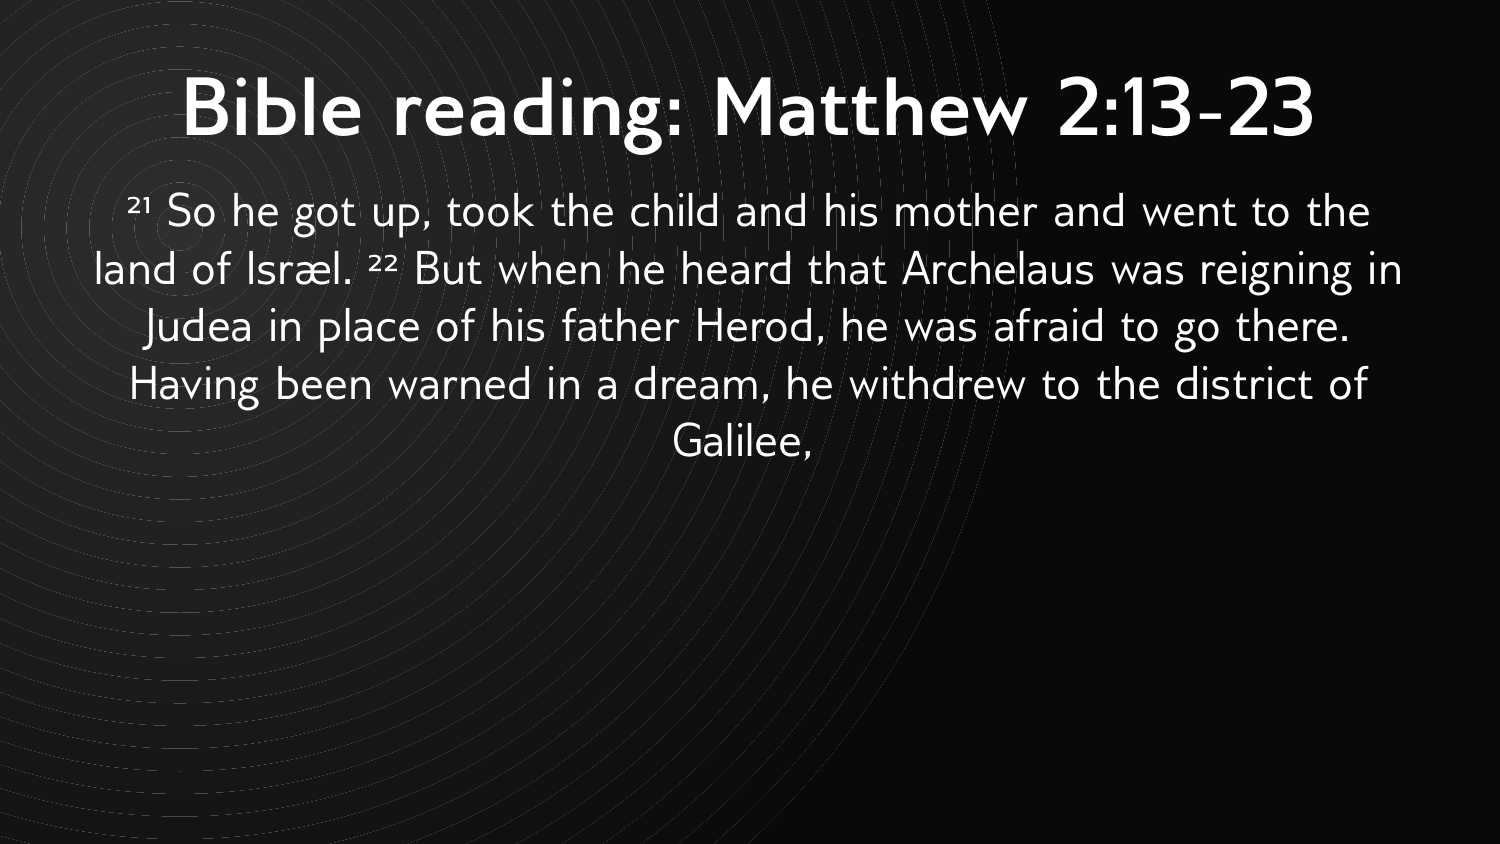

Bible reading: Matthew 2:13-23
²¹ So he got up, took the child and his mother and went to the land of Israel. ²² But when he heard that Archelaus was reigning in Judea in place of his father Herod, he was afraid to go there. Having been warned in a dream, he withdrew to the district of Galilee,